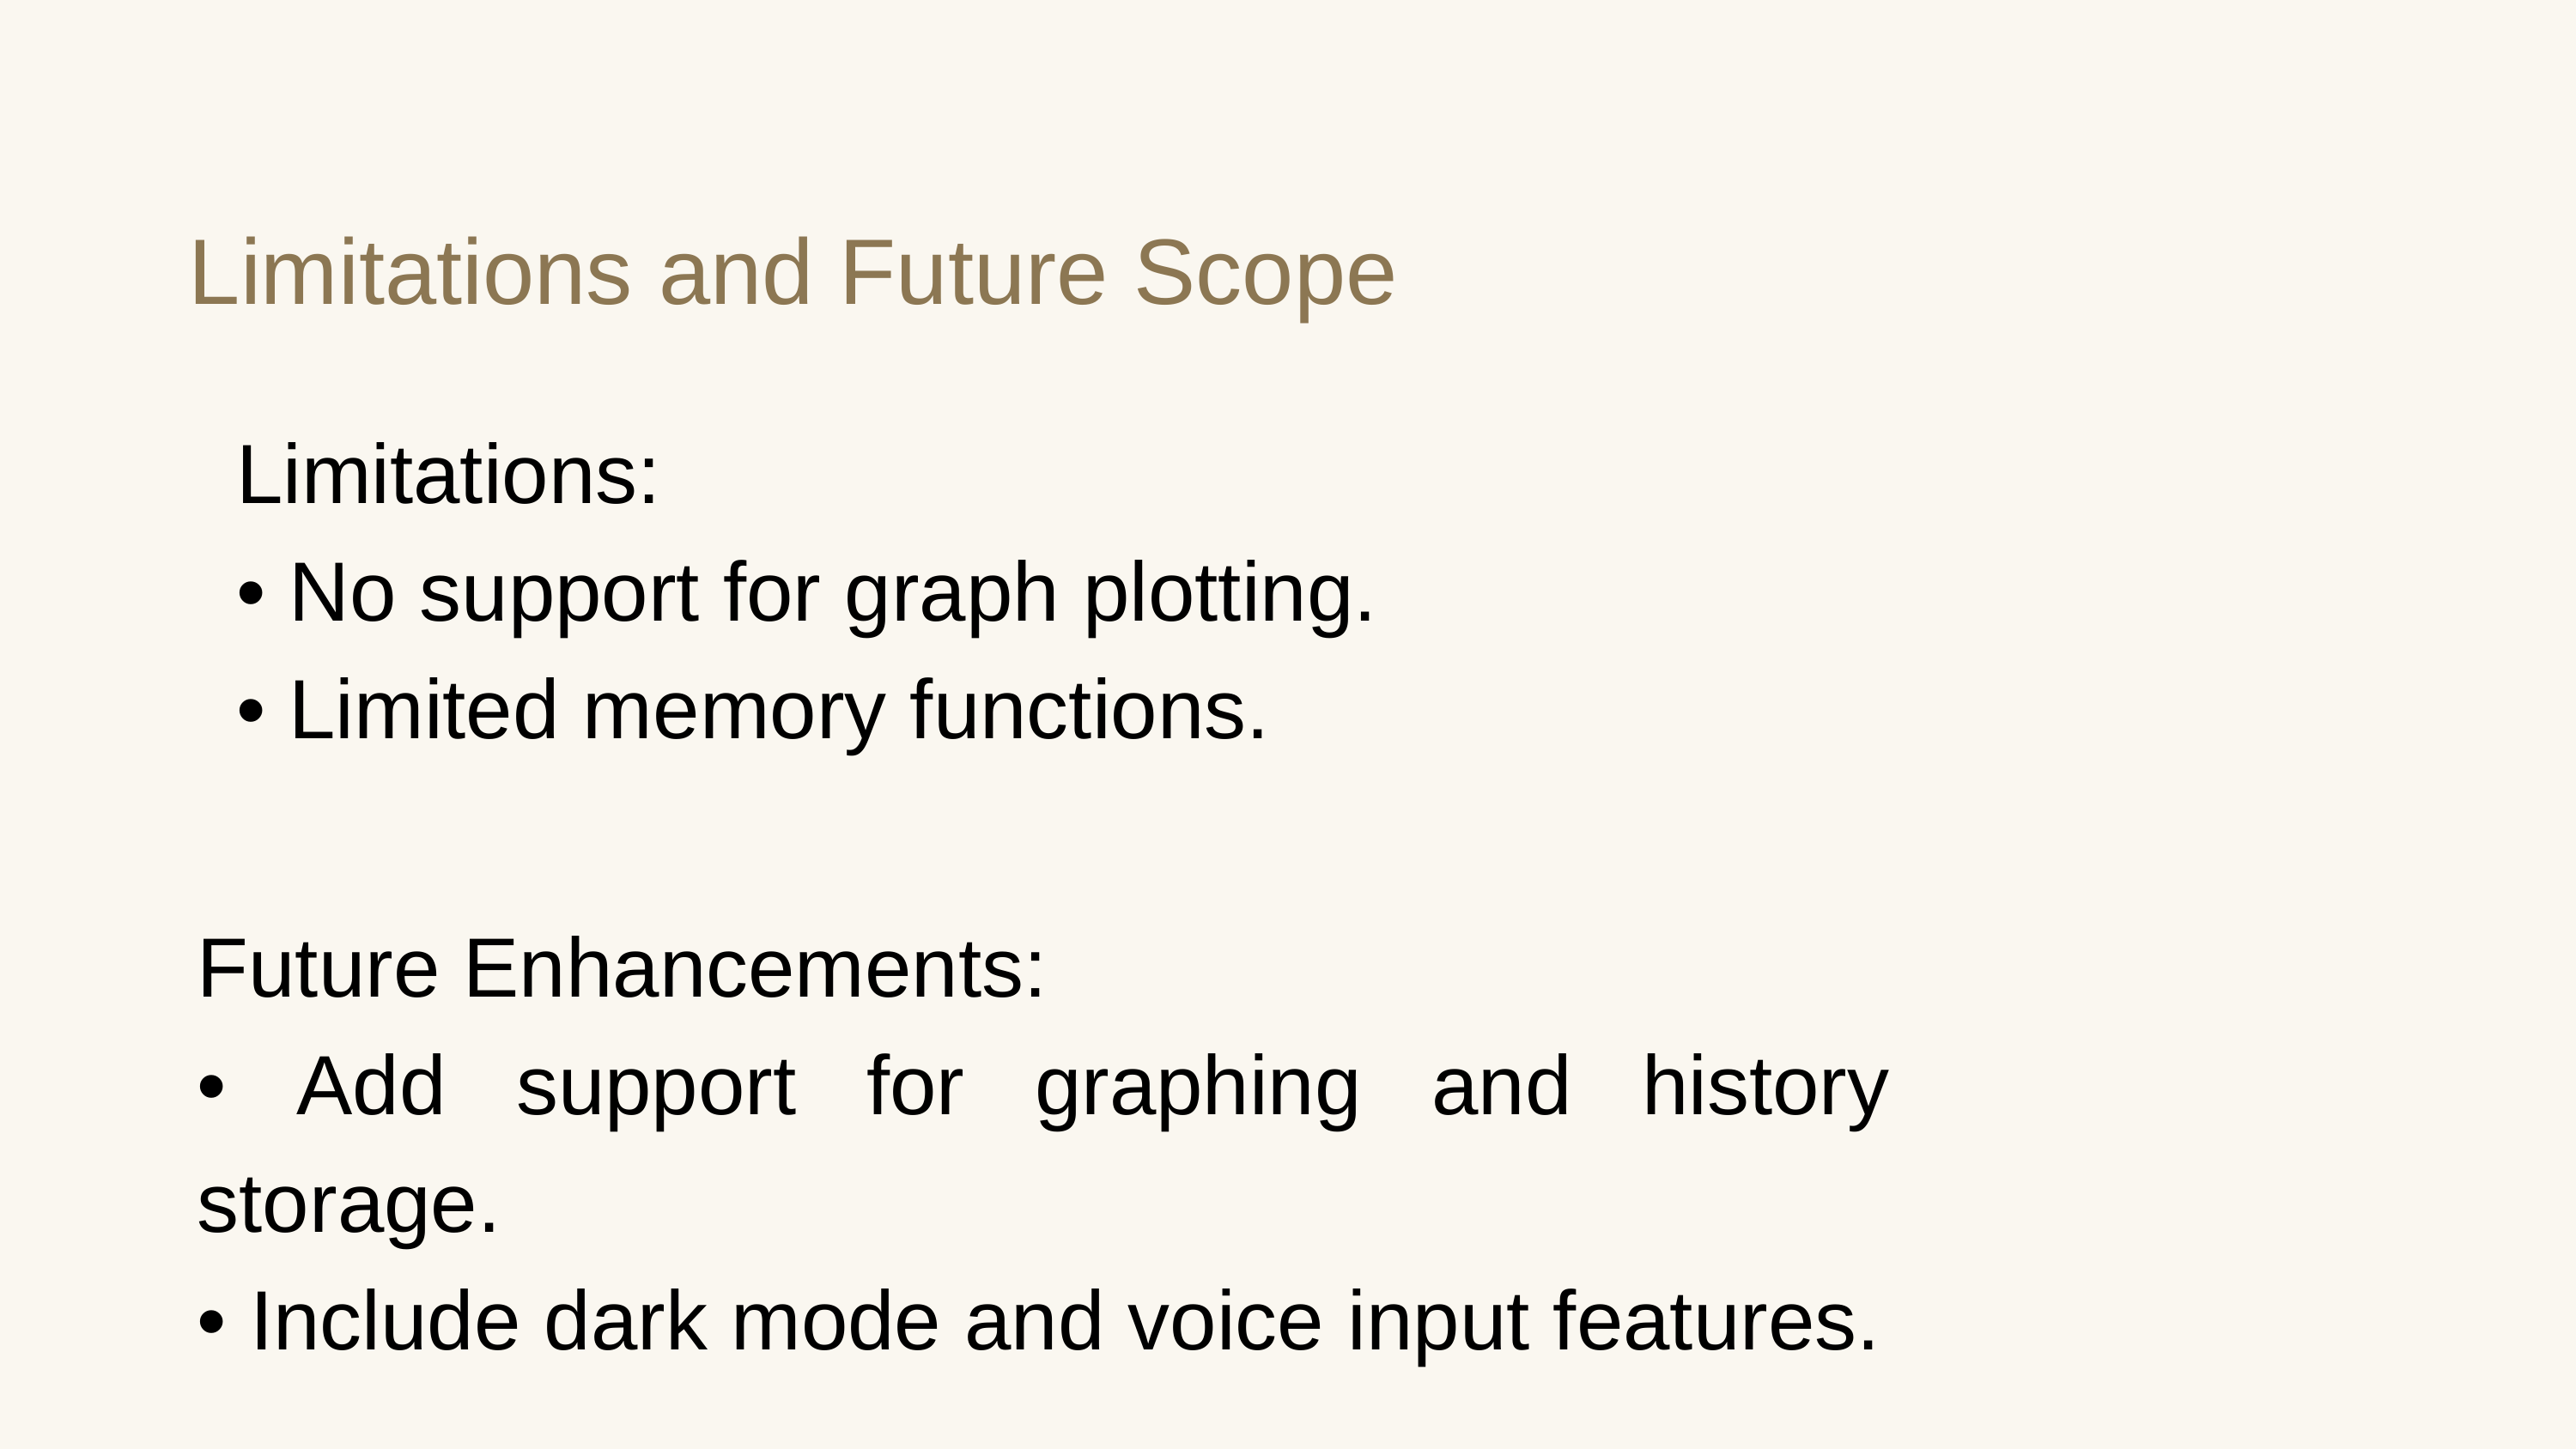

Limitations and Future Scope
Limitations:
• No support for graph plotting.
• Limited memory functions.

Future Enhancements:
• Add support for graphing and history storage.
• Include dark mode and voice input features.